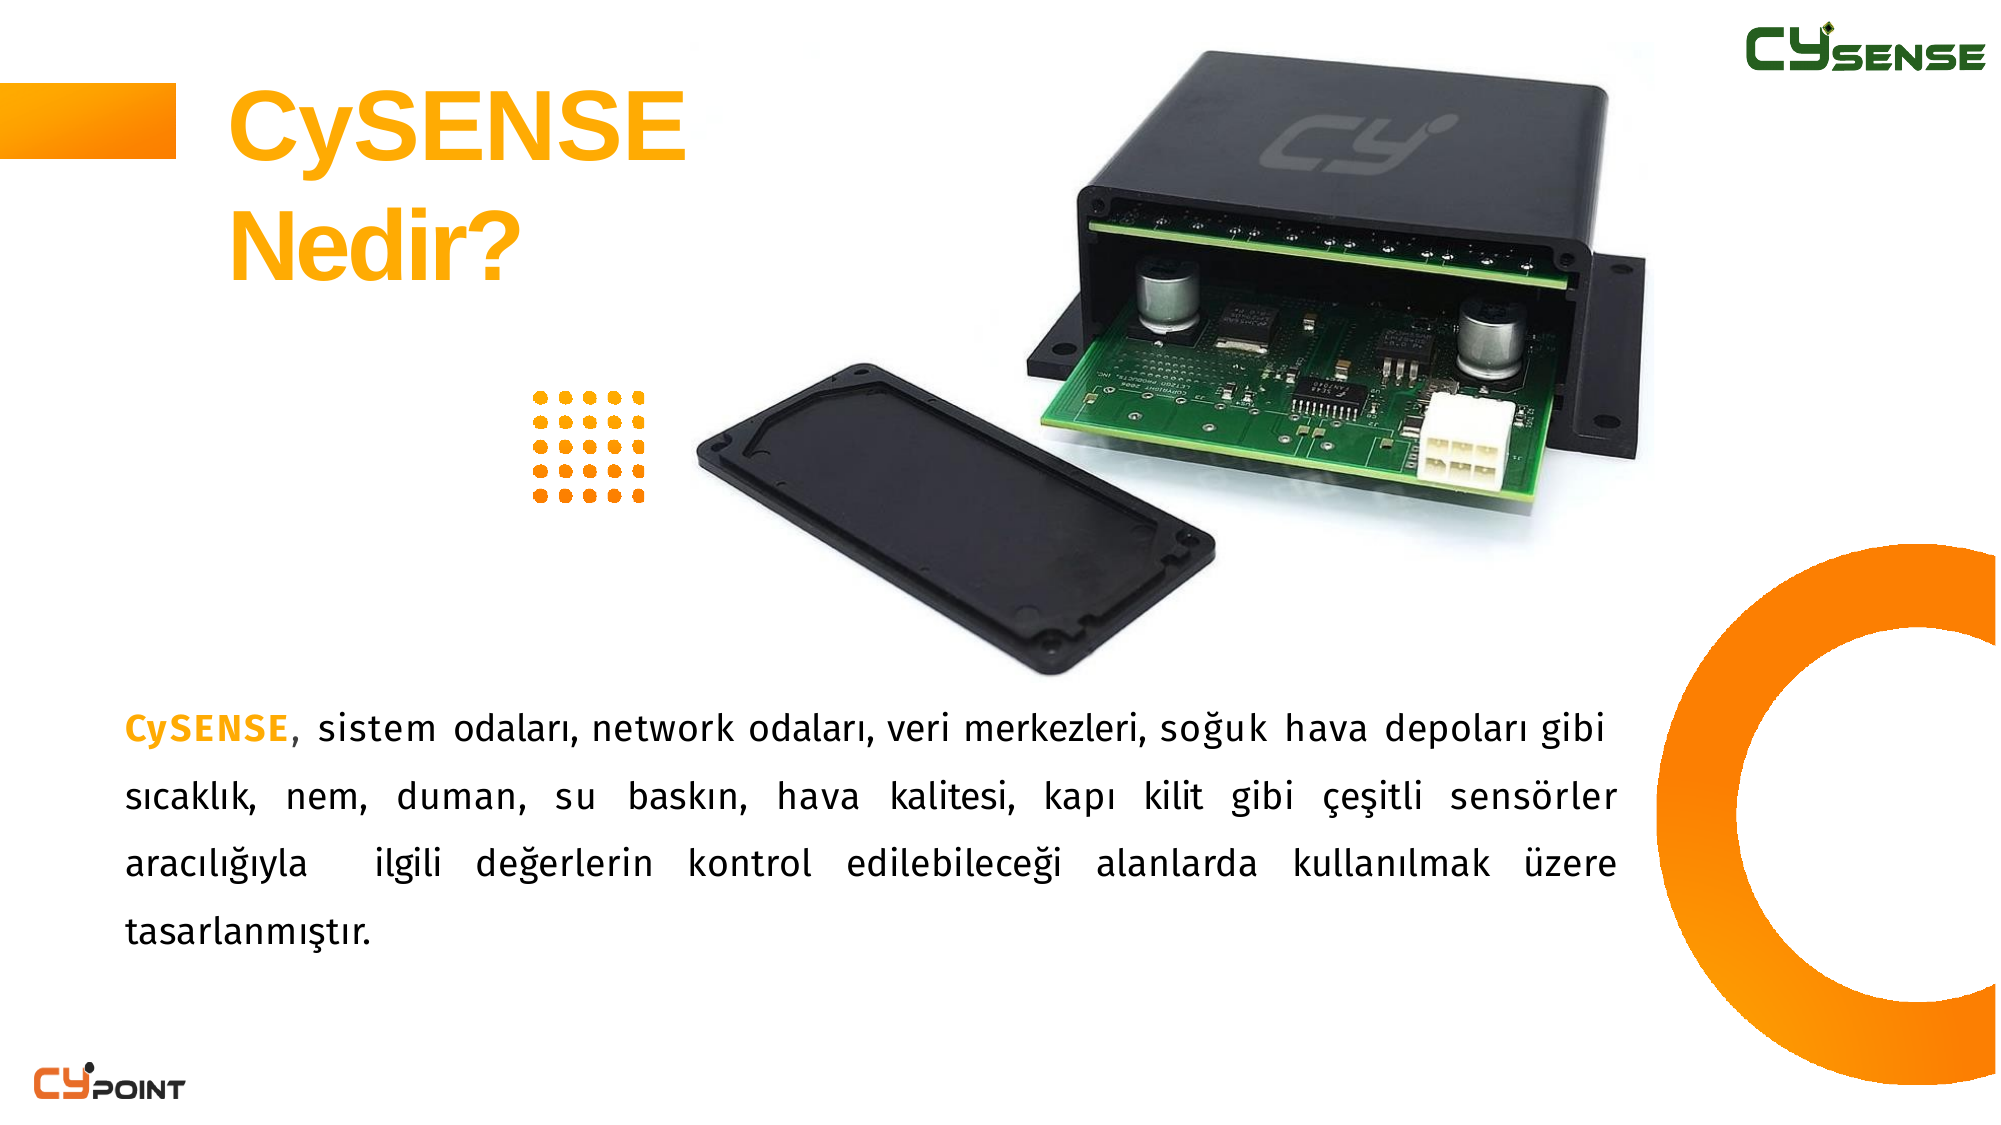

# CySENSE Nedir?

CySENSE, sistem odaları, network odaları, veri merkezleri, soğuk hava depoları gibi  sıcaklık, nem, duman, su baskın, hava kalitesi, kapı kilit gibi çeşitli sensörler aracılığıyla  ilgili değerlerin kontrol edilebileceği alanlarda kullanılmak üzere tasarlanmıştır.